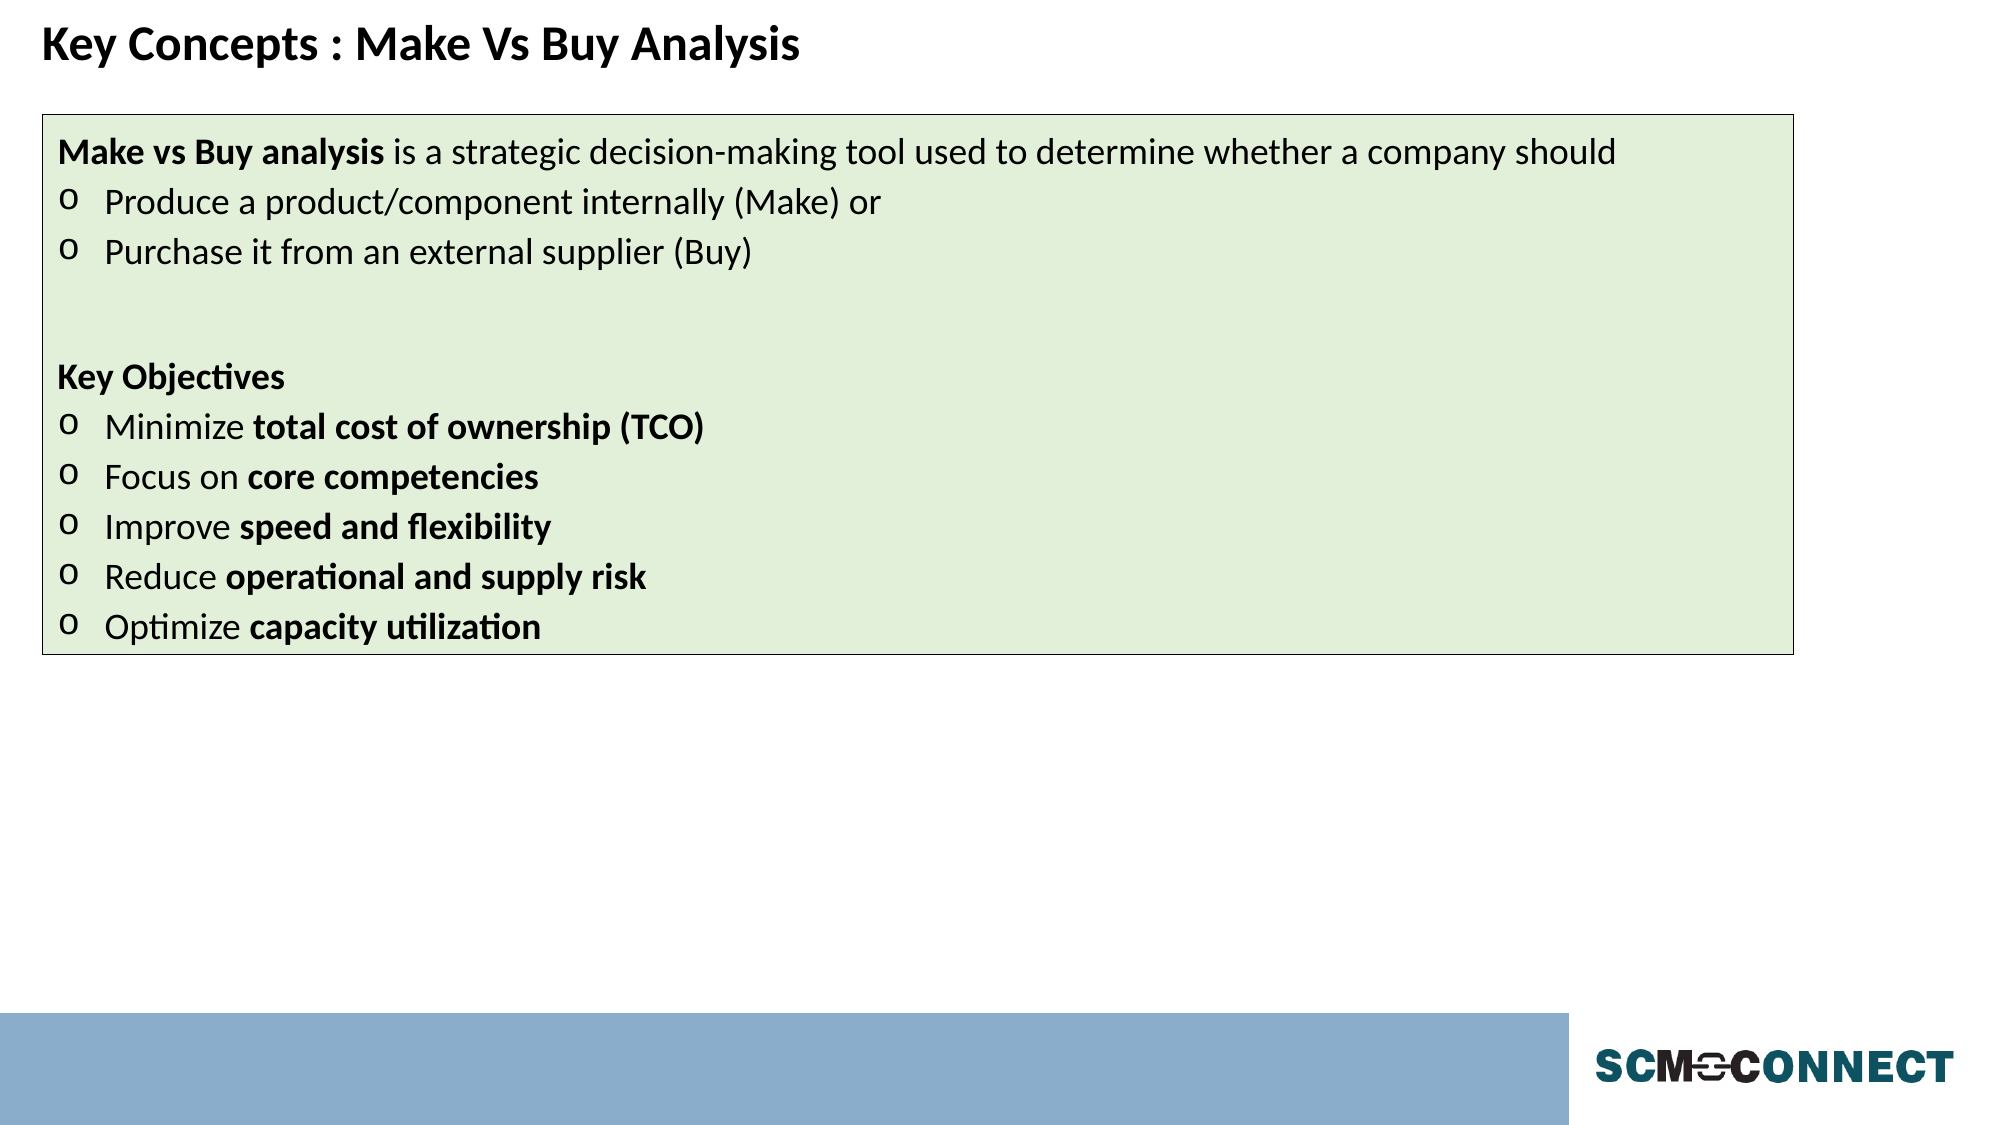

Key Concepts : Make Vs Buy Analysis
Make vs Buy analysis is a strategic decision-making tool used to determine whether a company should
Produce a product/component internally (Make) or
Purchase it from an external supplier (Buy)

Key Objectives
Minimize total cost of ownership (TCO)
Focus on core competencies
Improve speed and flexibility
Reduce operational and supply risk
Optimize capacity utilization